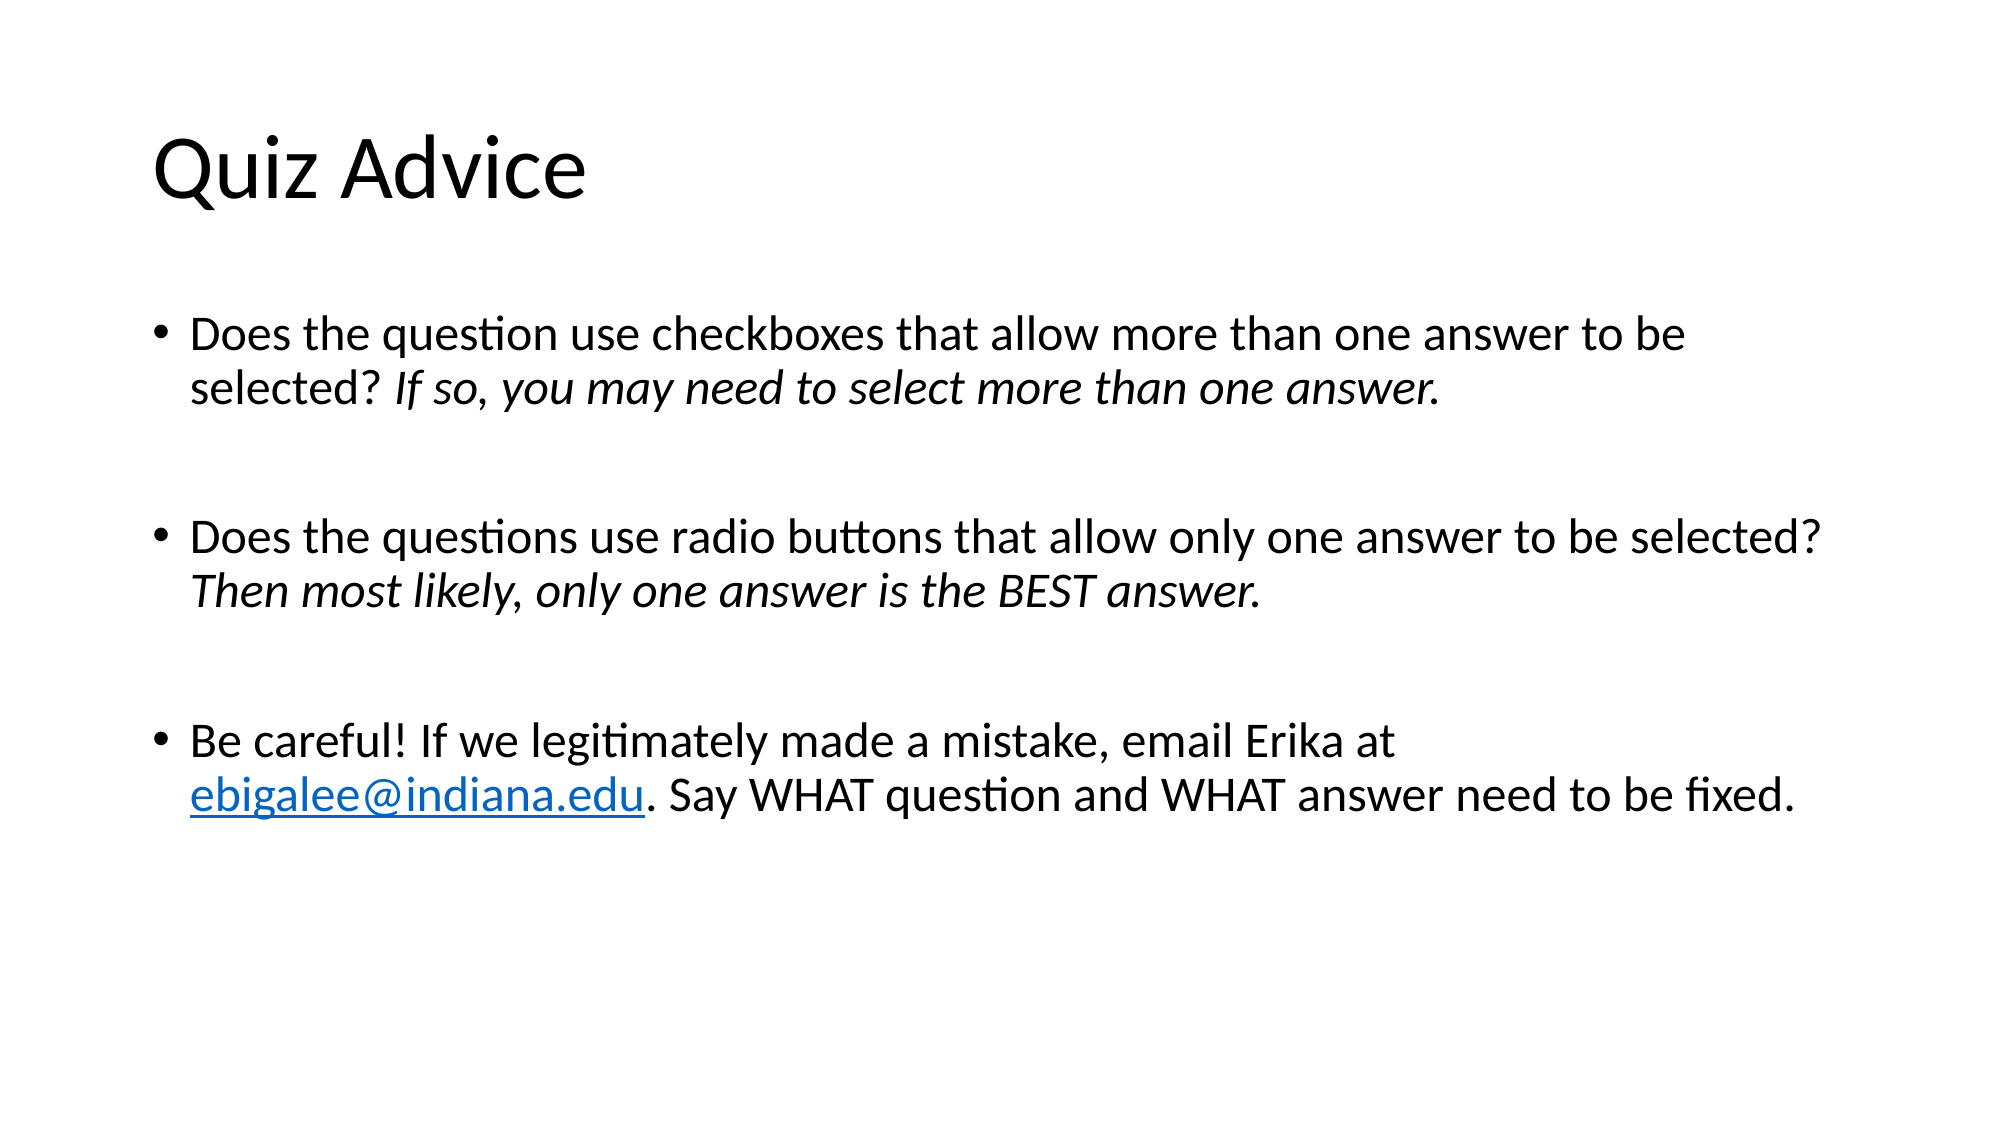

# Quiz Advice
Does the question use checkboxes that allow more than one answer to be selected? If so, you may need to select more than one answer.

Does the questions use radio buttons that allow only one answer to be selected? Then most likely, only one answer is the BEST answer.

Be careful! If we legitimately made a mistake, email Erika at ebigalee@indiana.edu. Say WHAT question and WHAT answer need to be fixed.